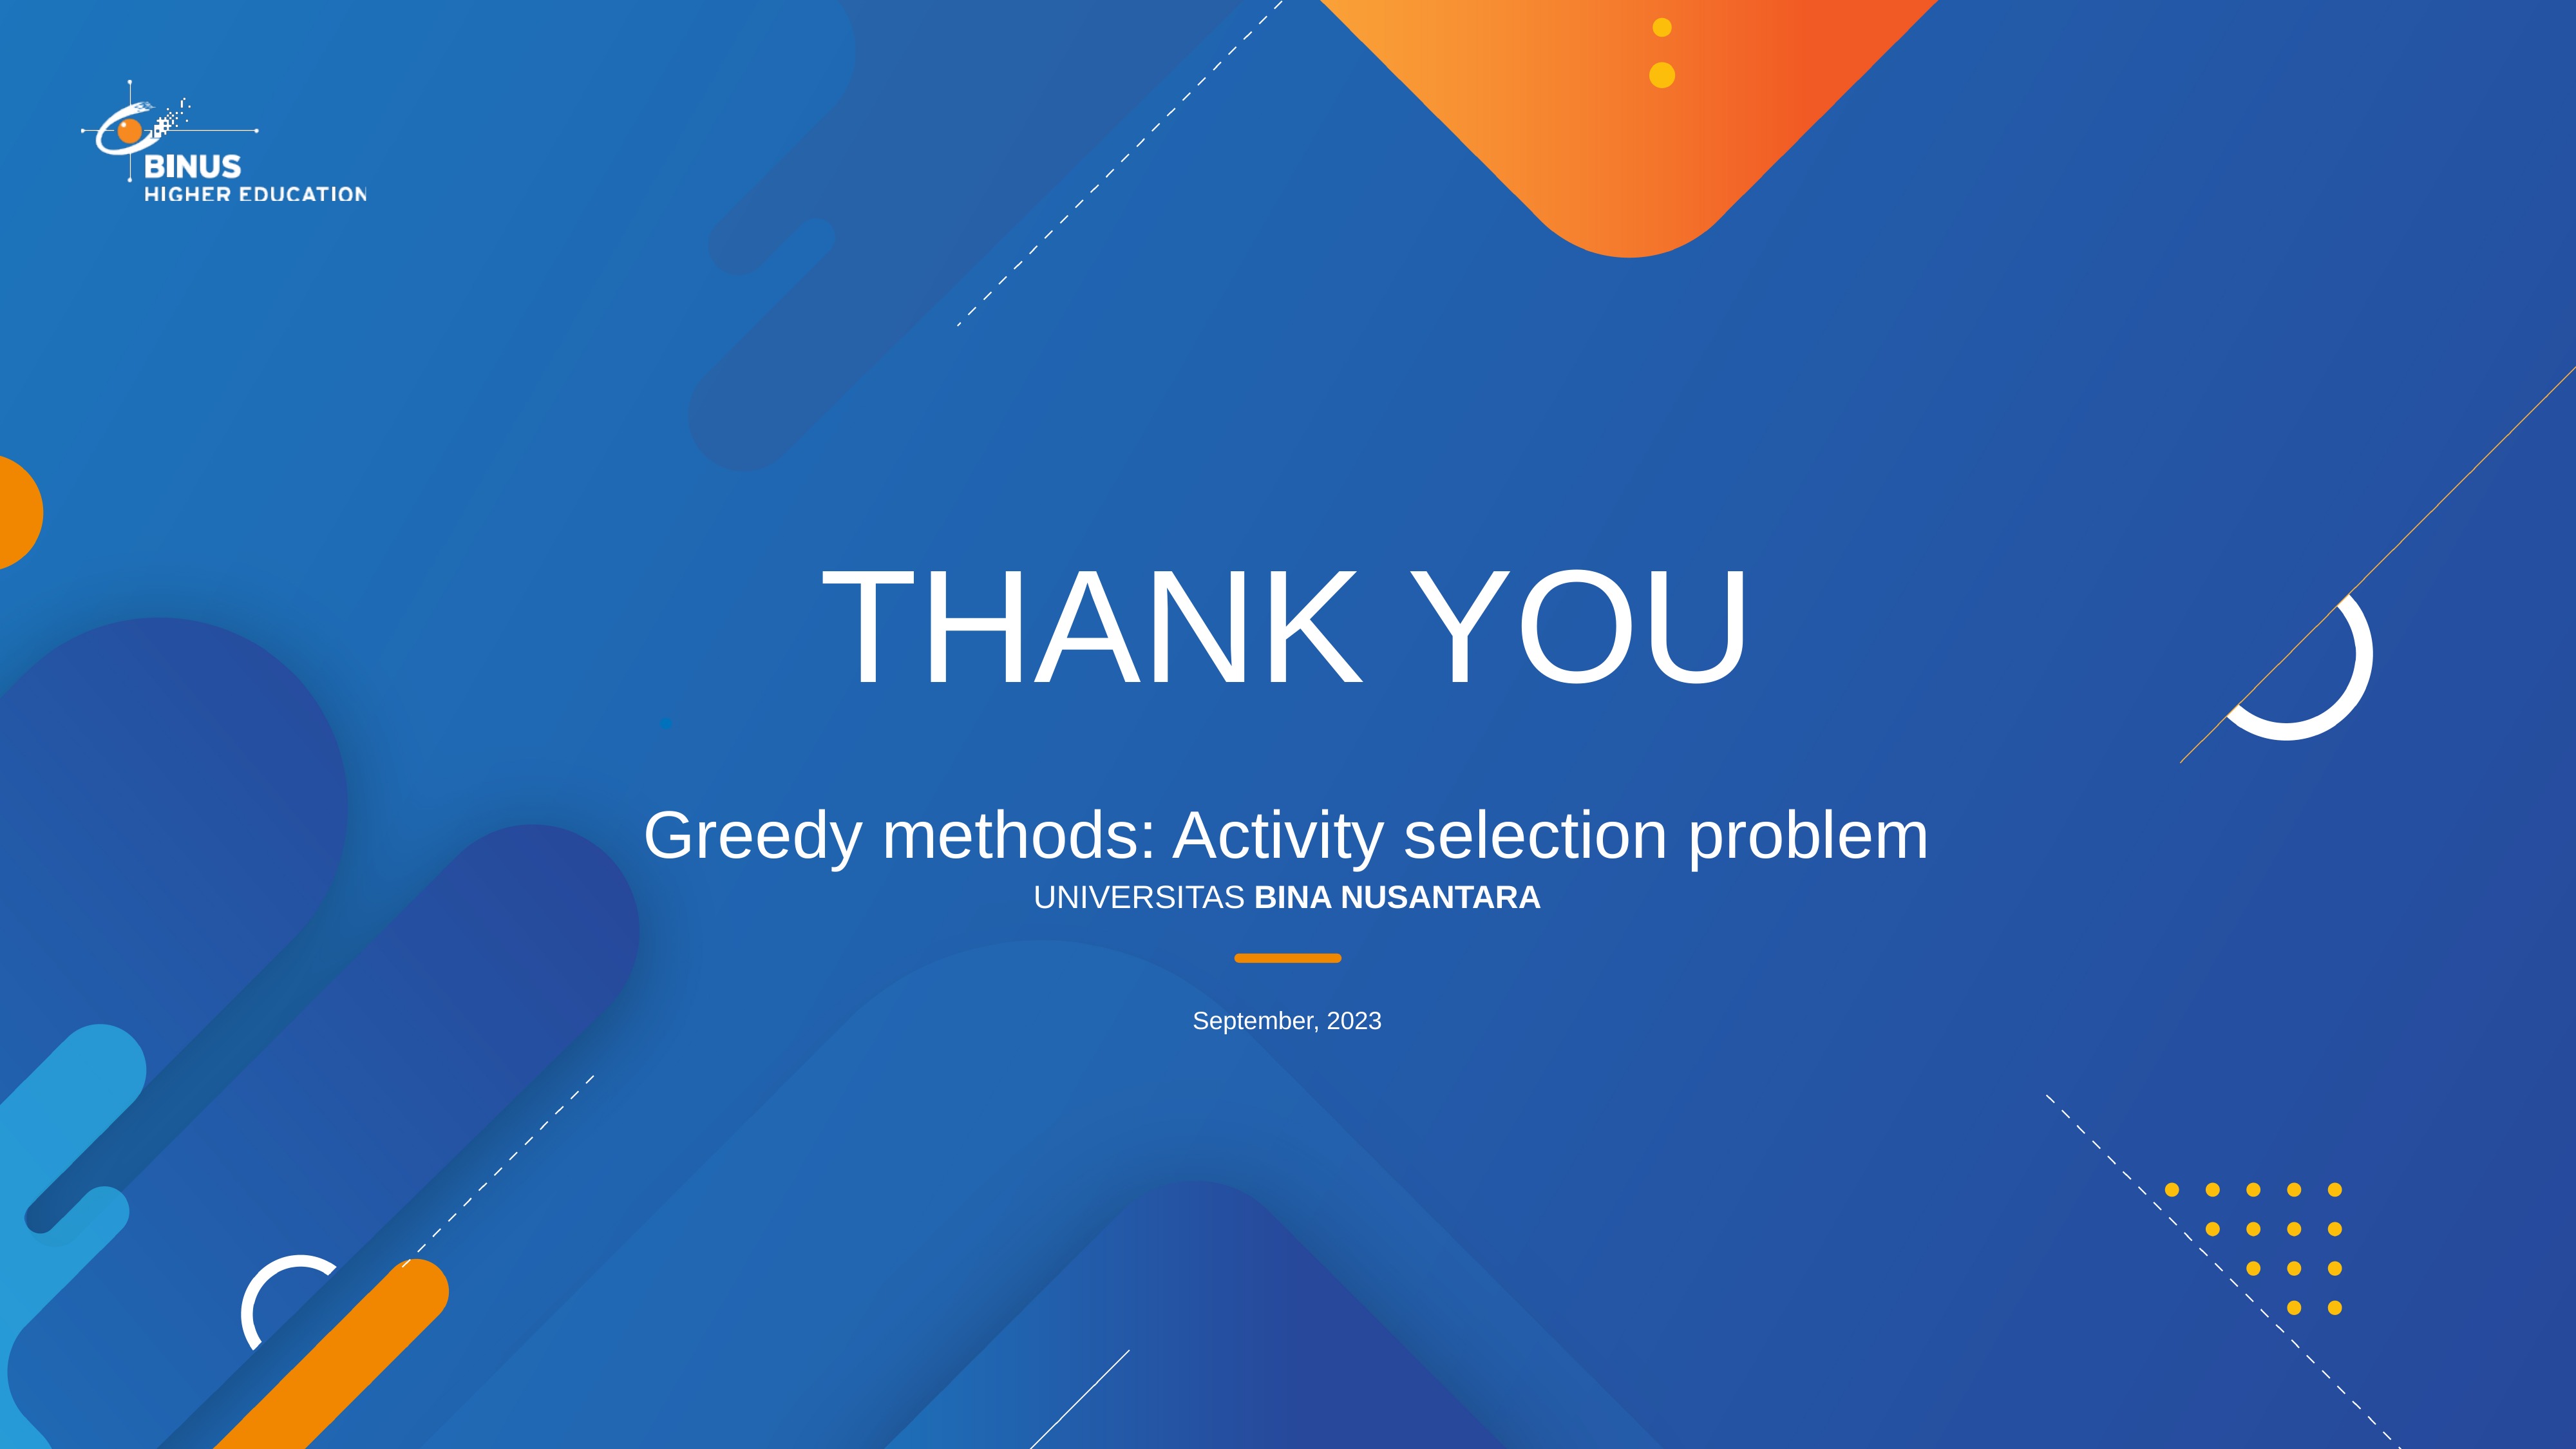

# Thank you
Greedy methods: Activity selection problem
September, 2023